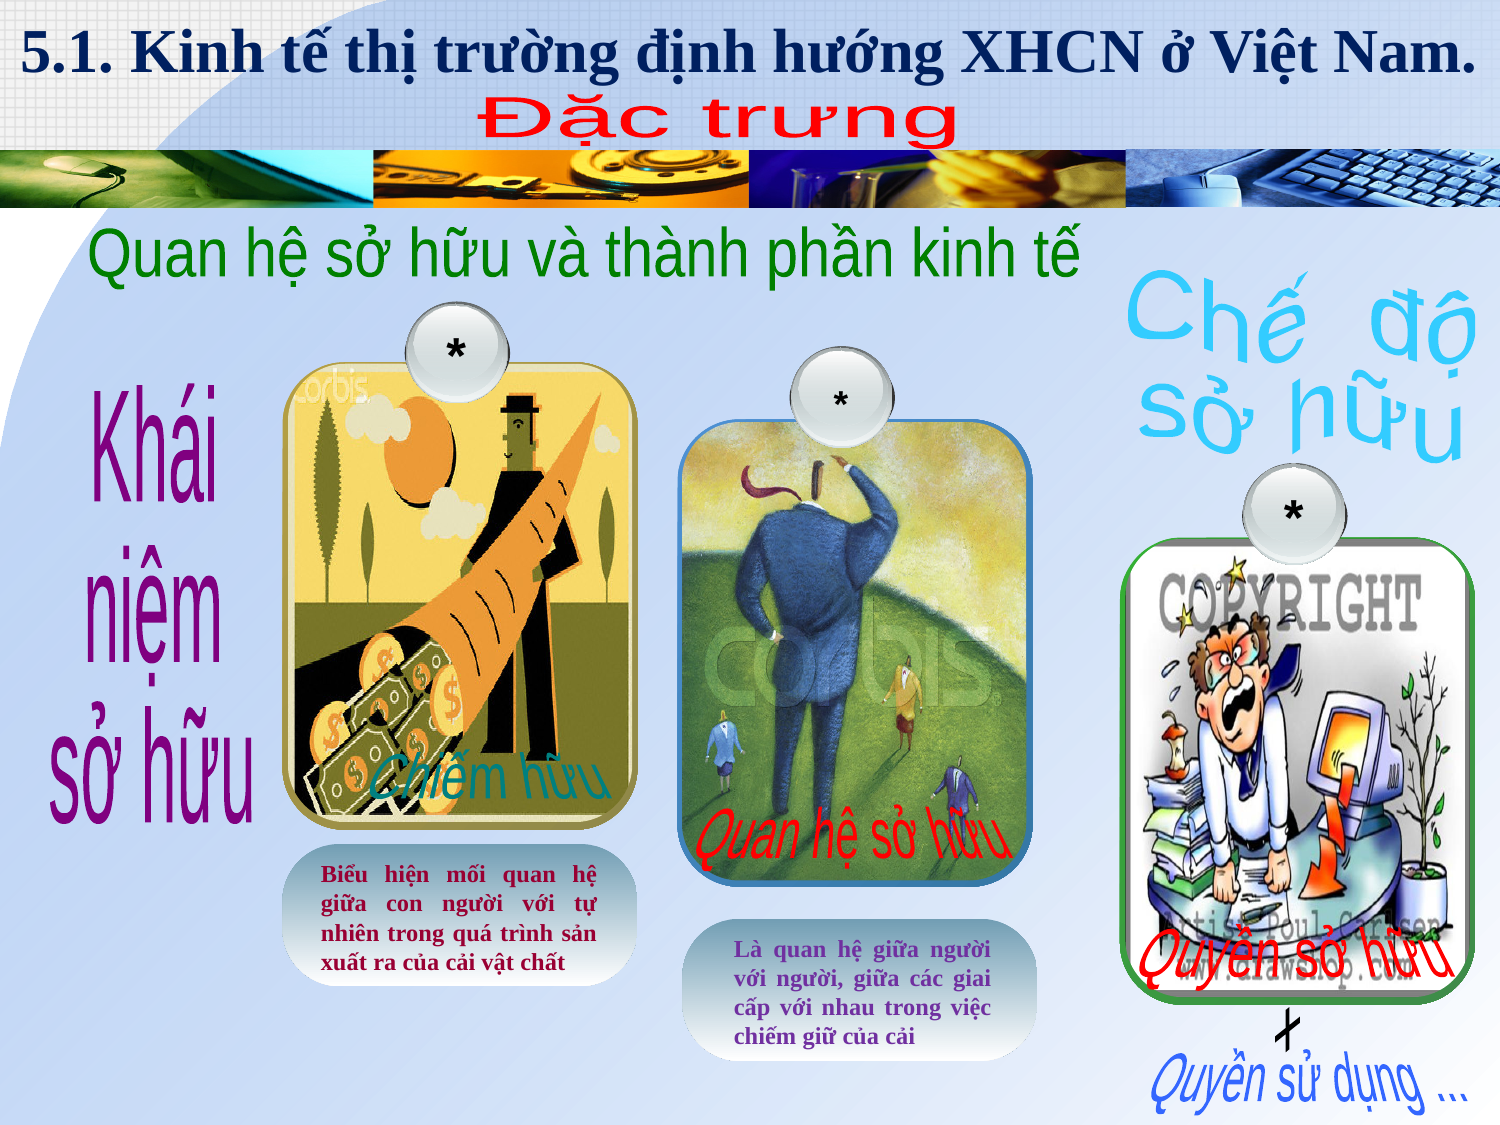

5.1. Kinh tế thị trường định hướng XHCN ở Việt Nam.
Đặc trưng
Quan hệ sở hữu và thành phần kinh tế
Chế  độ
sở hữu

*

*
Khái
niệm
sở hữu

*

Chiếm hữu
Quan hệ sở hữu

Biểu hiện mối quan hệ giữa con người với tự nhiên trong quá trình sản xuất ra của cải vật chất

Quyền sở hữu
Là quan hệ giữa người với người, giữa các giai cấp với nhau trong việc chiếm giữ của cải
+
Quyền sử dụng ...